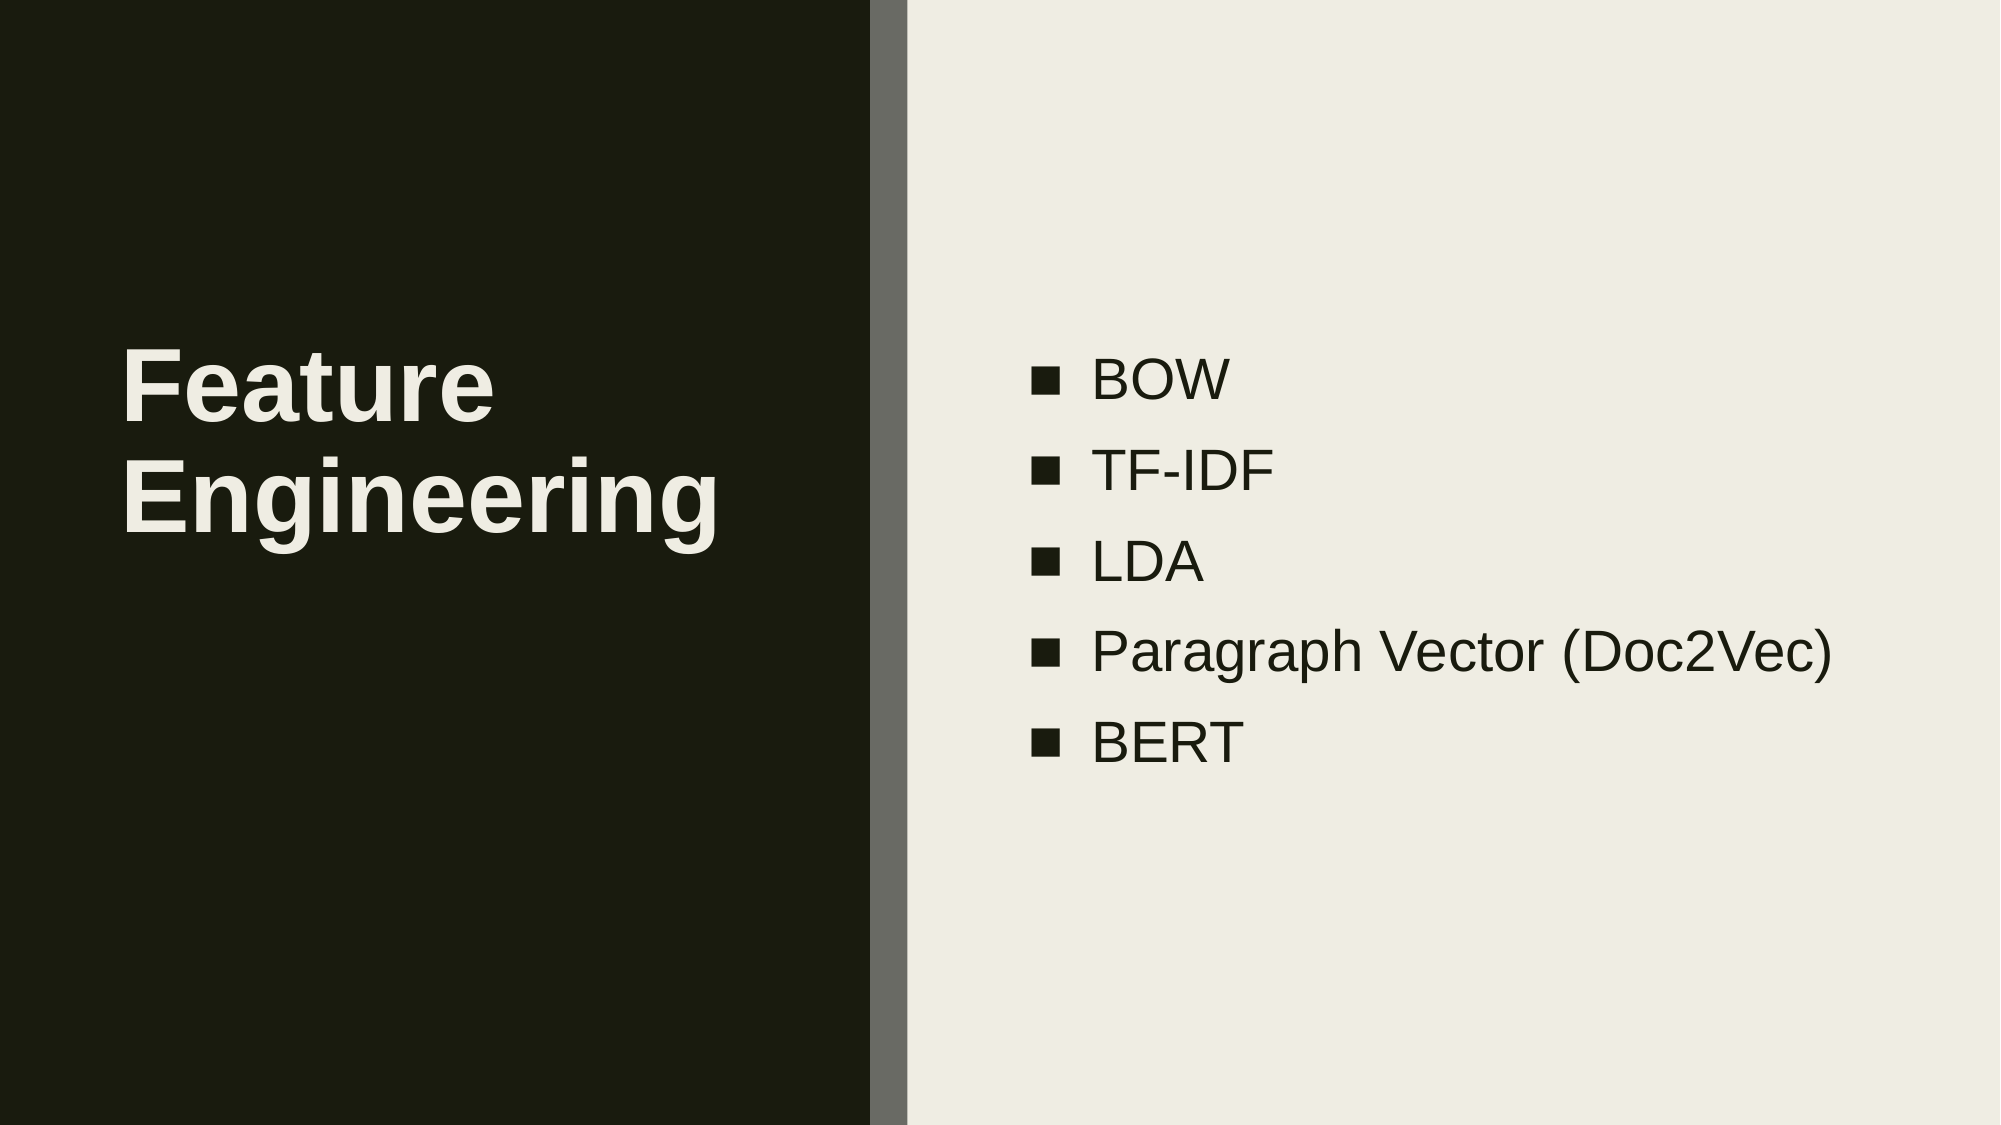

# Feature Engineering
BOW
TF-IDF
LDA
Paragraph Vector (Doc2Vec)
BERT